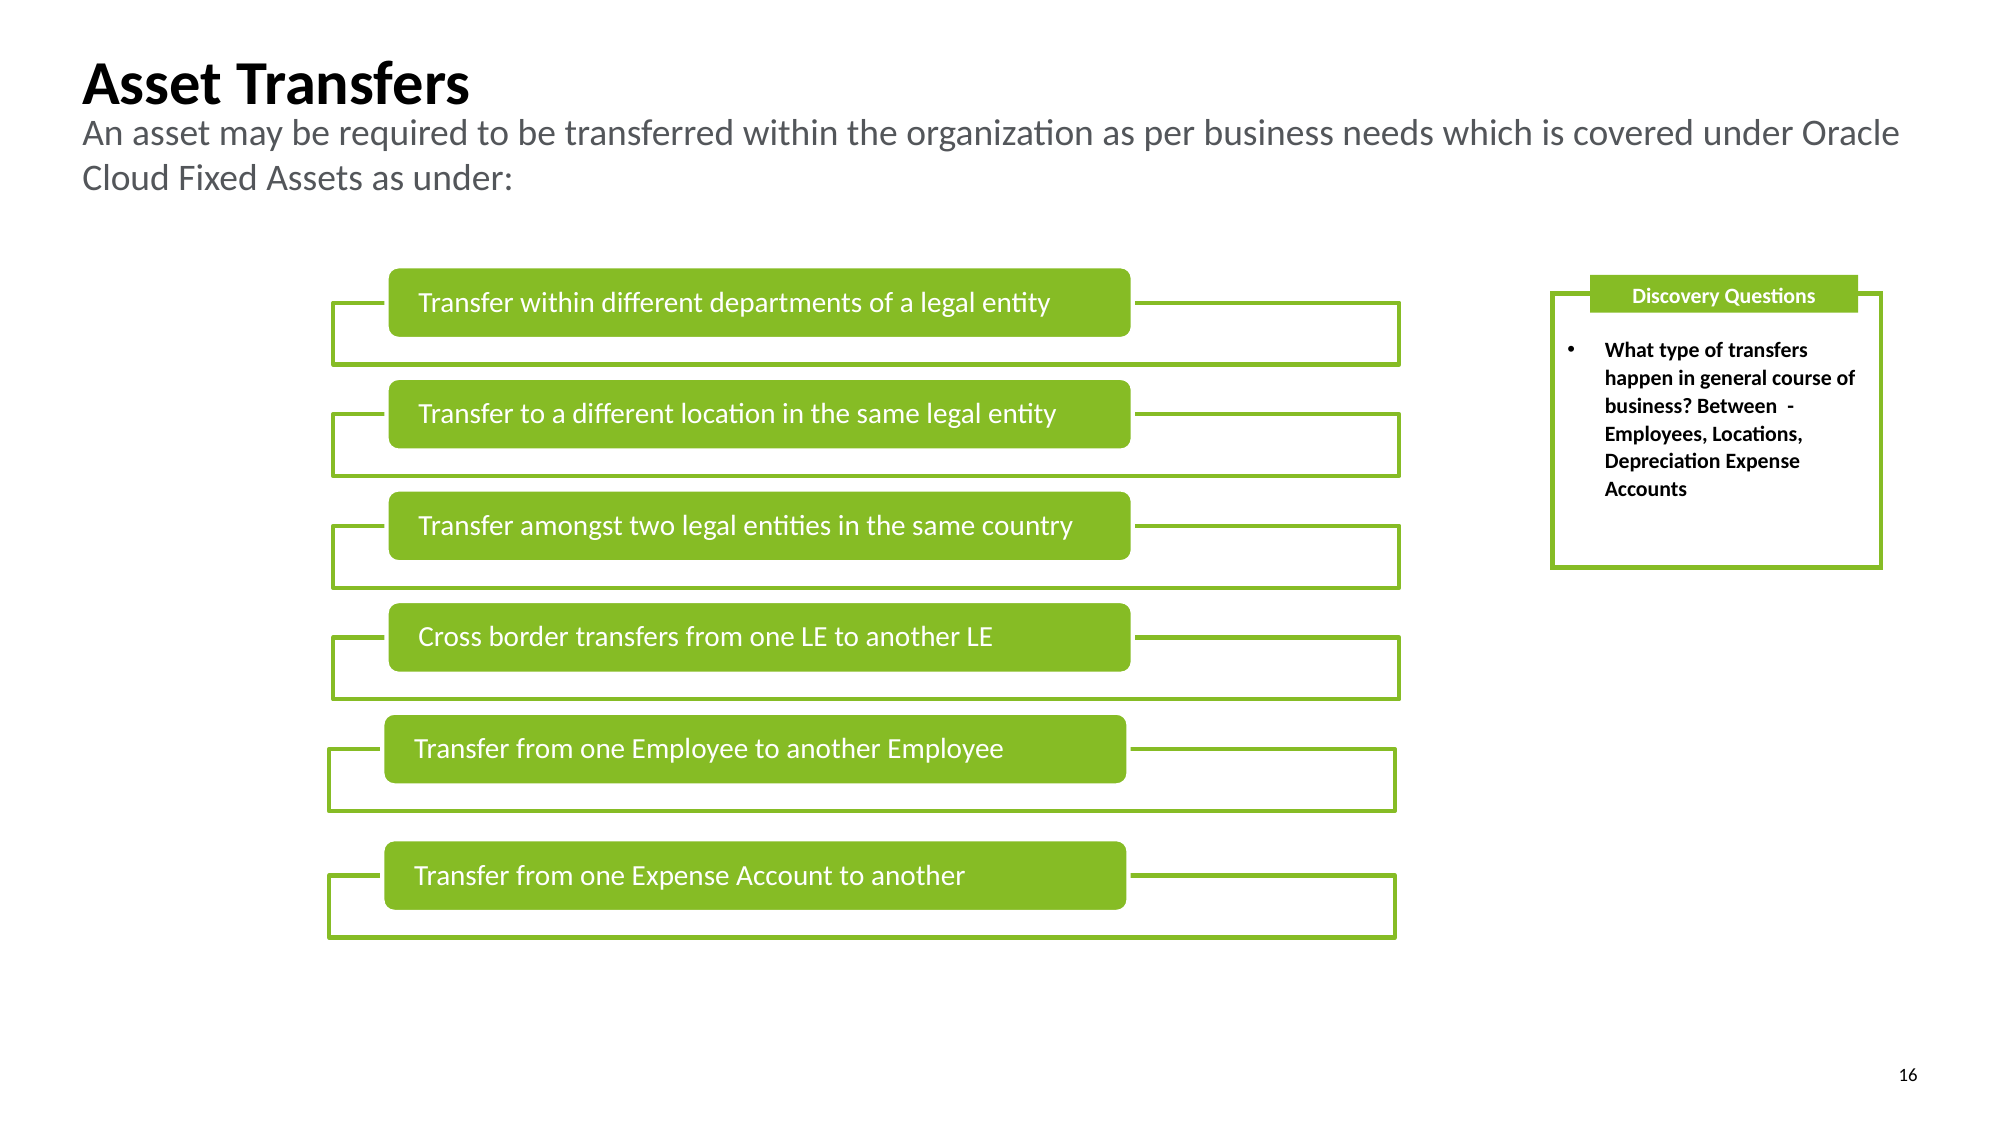

Asset Transfers
An asset may be required to be transferred within the organization as per business needs which is covered under Oracle Cloud Fixed Assets as under:

Transfer within different departments of a legal entity
Discovery Questions

What type of transfers happen in general course of business? Between  - Employees, Locations, Depreciation Expense Accounts

Transfer to a different location in the same legal entity

Transfer amongst two legal entities in the same country

Cross border transfers from one LE to another LE

Transfer from one Employee to another Employee

Transfer from one Expense Account to another